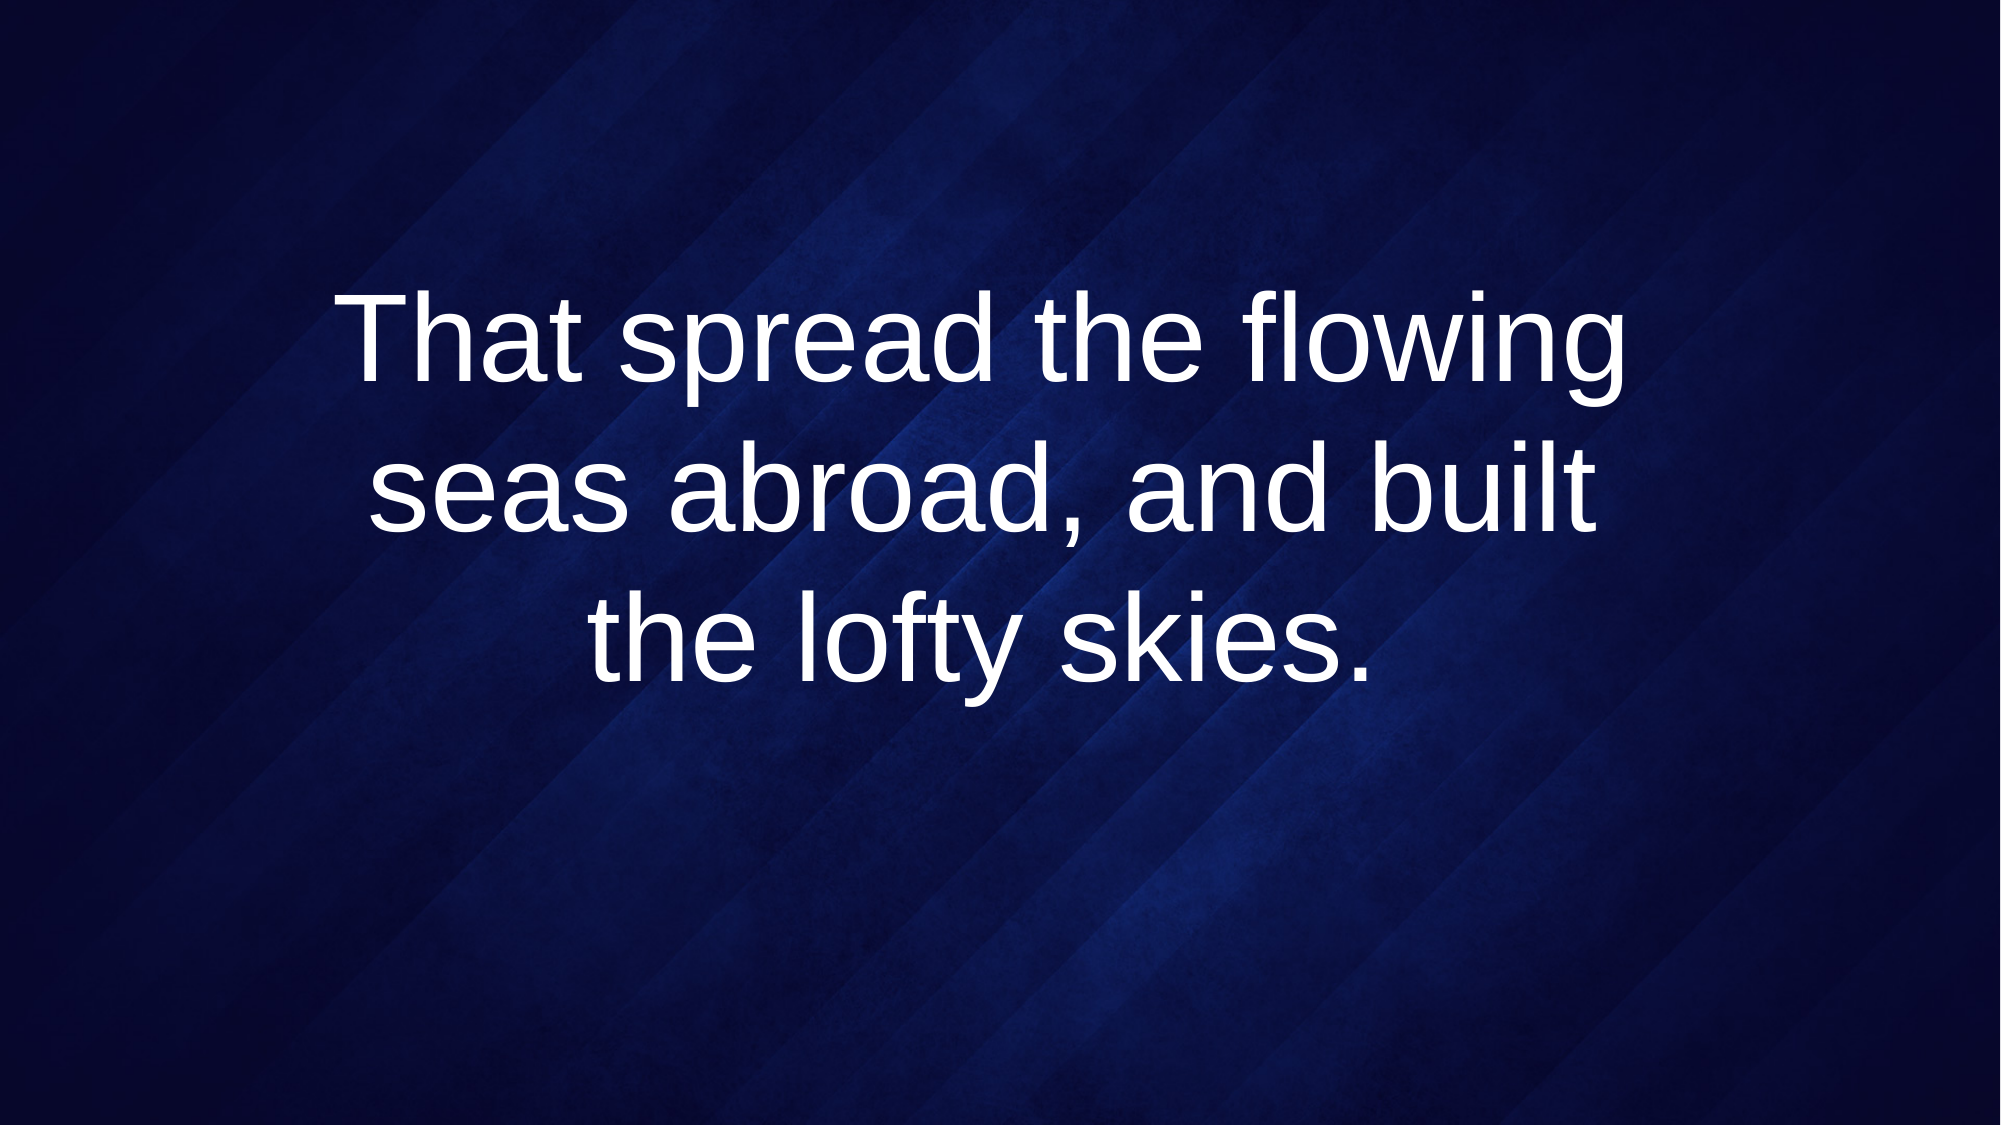

# That spread the flowing seas abroad, and built the lofty skies.